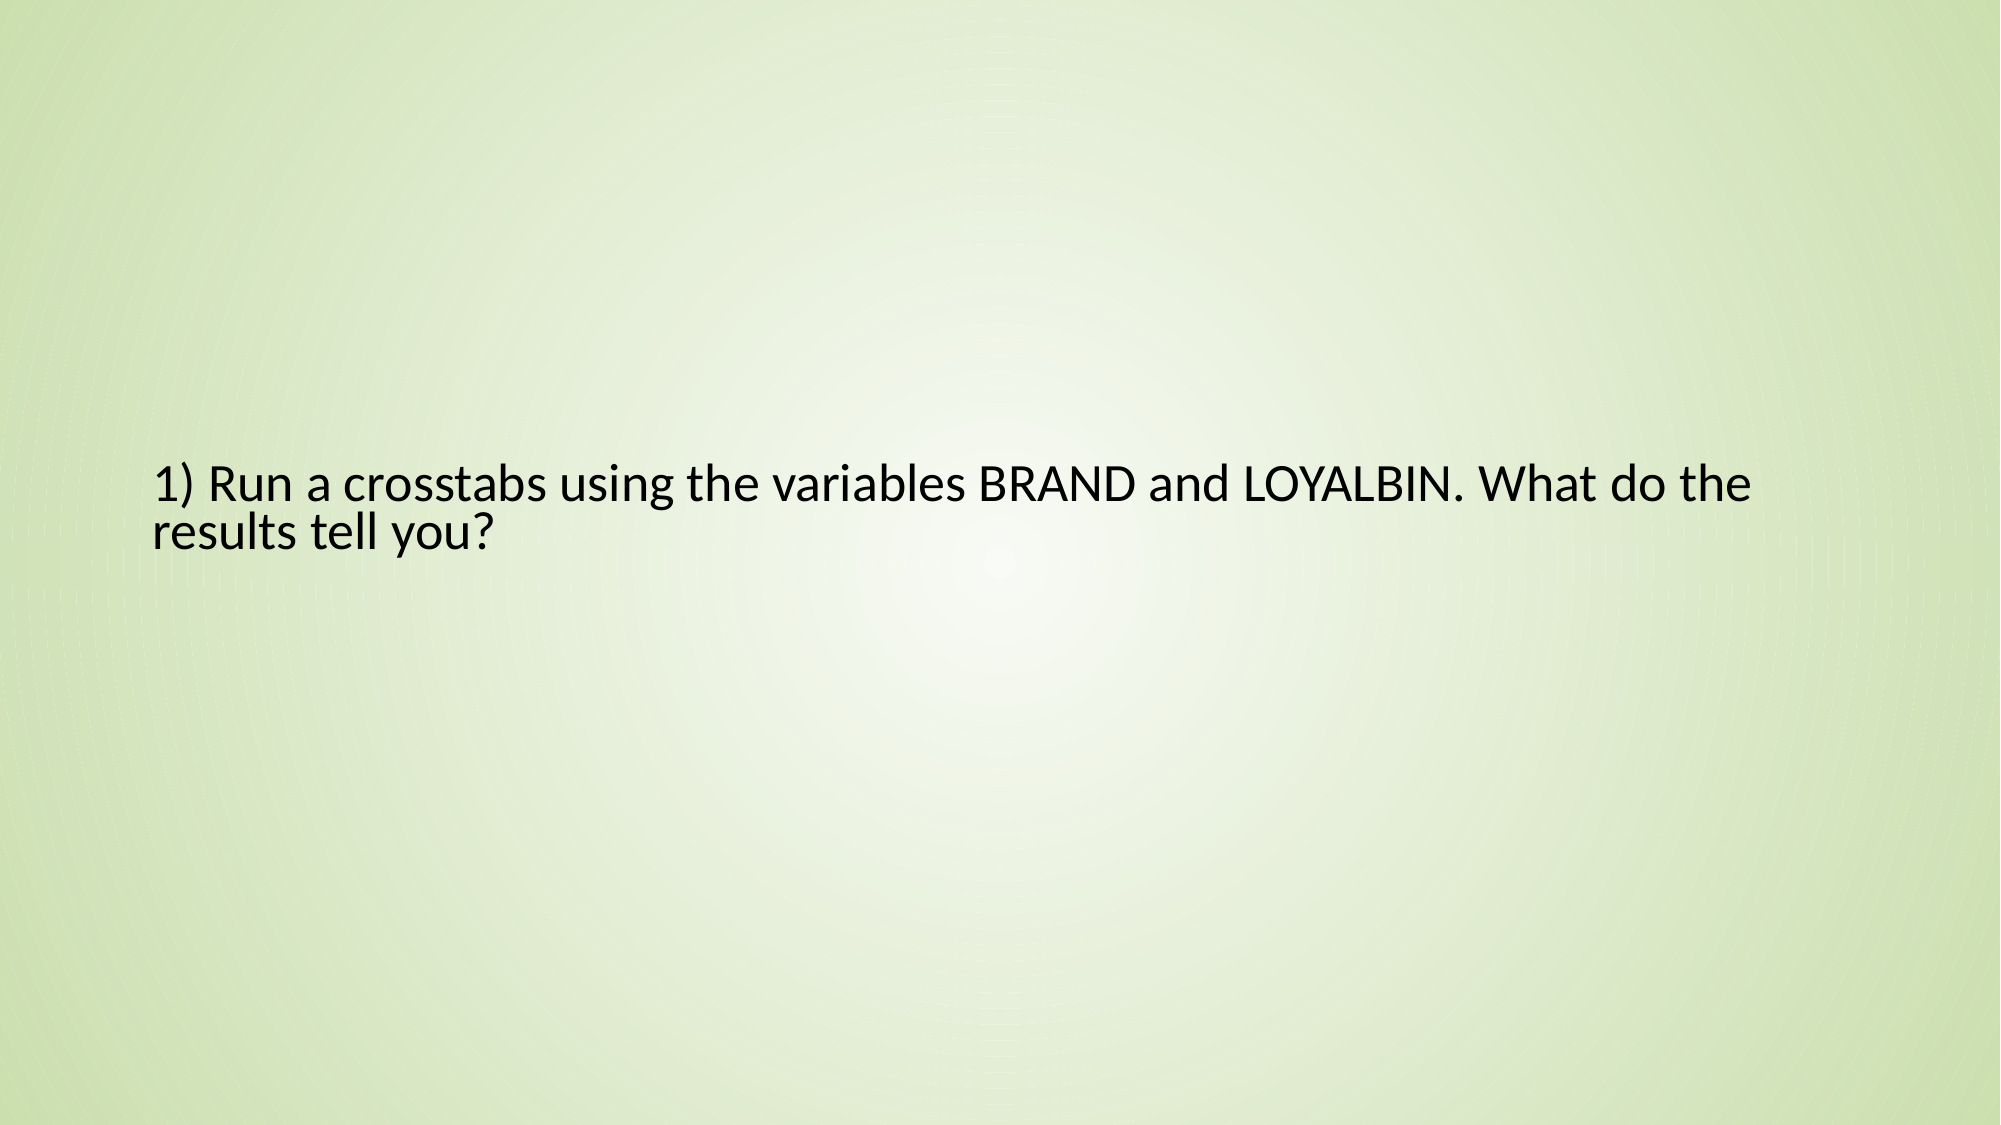

# 1) Run a crosstabs using the variables BRAND and LOYALBIN. What do the results tell you?